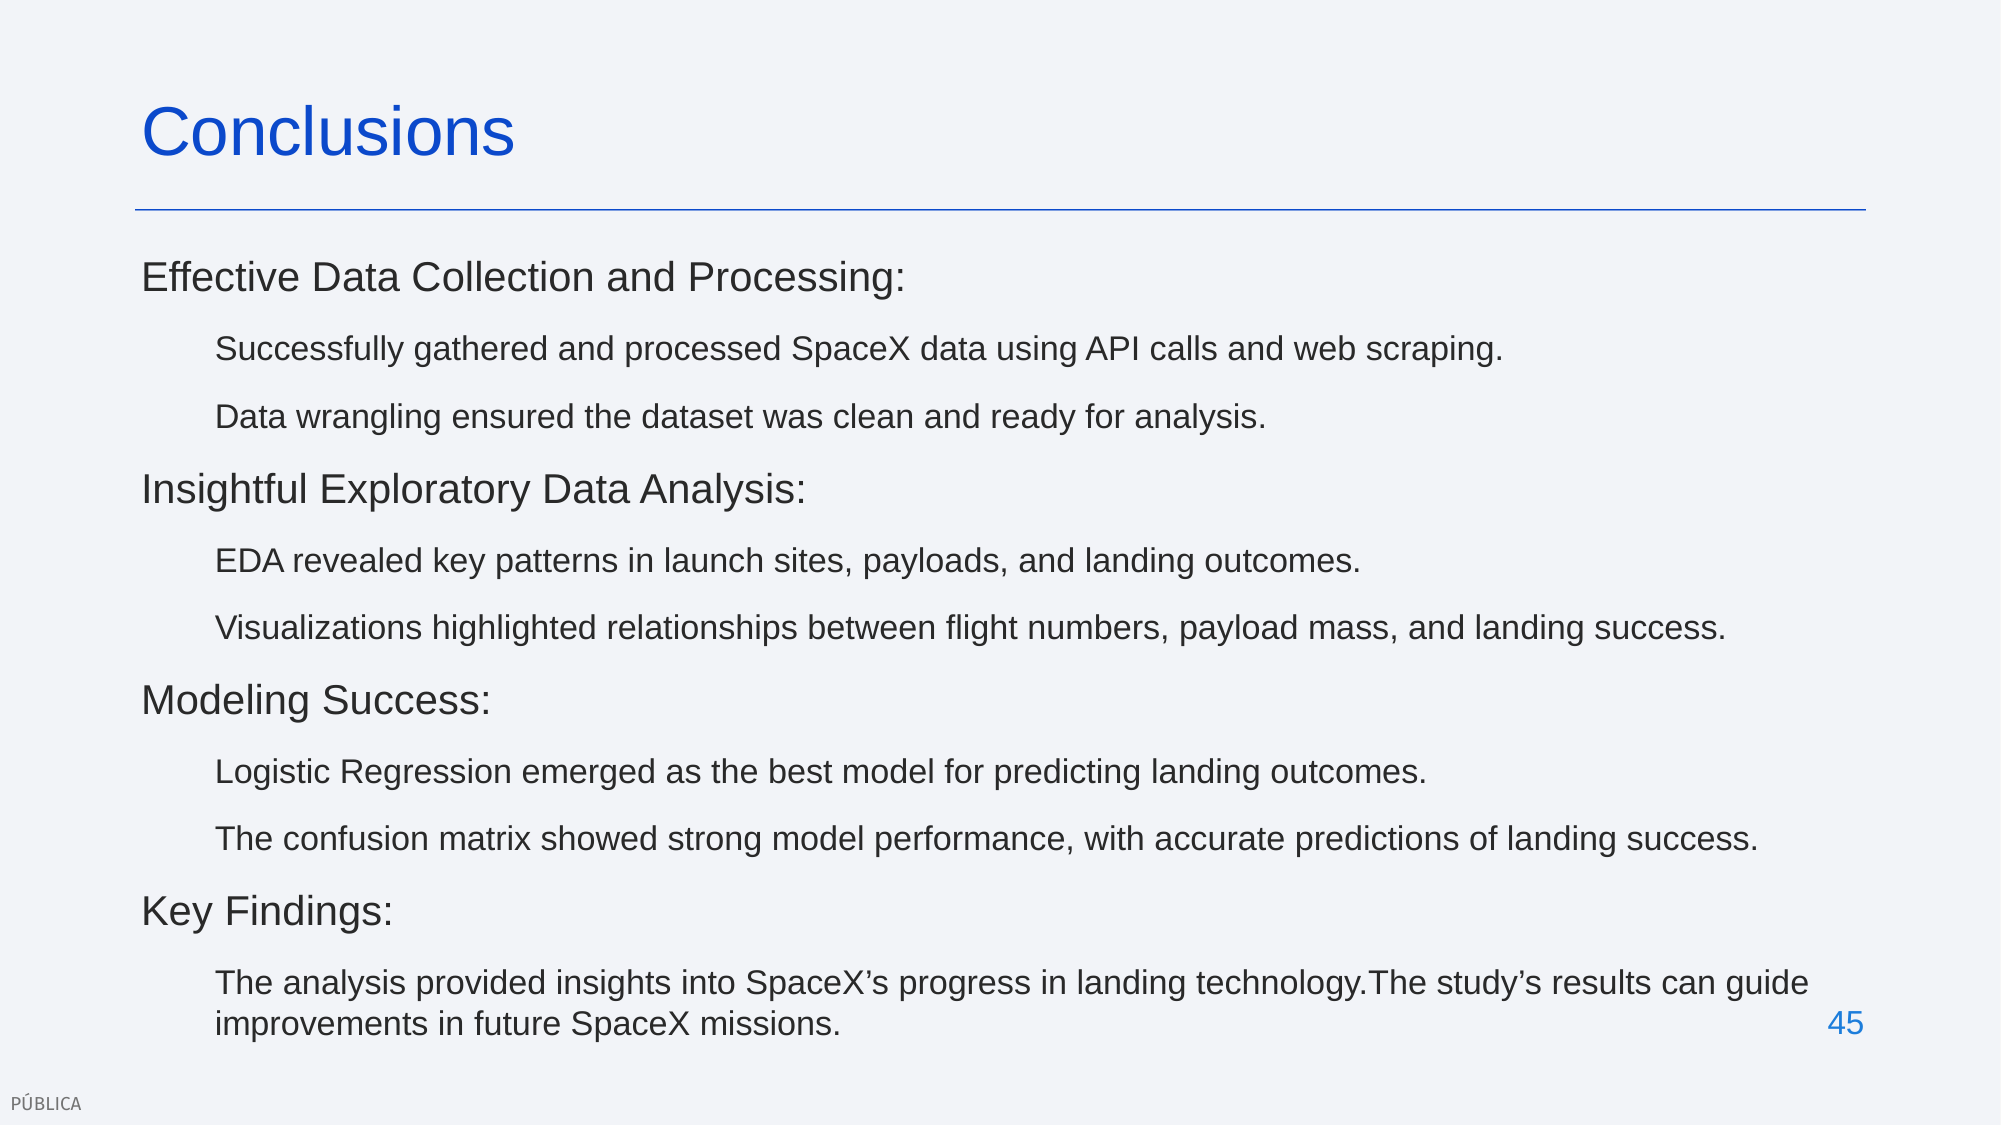

Conclusions
Effective Data Collection and Processing:
Successfully gathered and processed SpaceX data using API calls and web scraping.
Data wrangling ensured the dataset was clean and ready for analysis.
Insightful Exploratory Data Analysis:
EDA revealed key patterns in launch sites, payloads, and landing outcomes.
Visualizations highlighted relationships between flight numbers, payload mass, and landing success.
Modeling Success:
Logistic Regression emerged as the best model for predicting landing outcomes.
The confusion matrix showed strong model performance, with accurate predictions of landing success.
Key Findings:
The analysis provided insights into SpaceX’s progress in landing technology.The study’s results can guide improvements in future SpaceX missions.
45